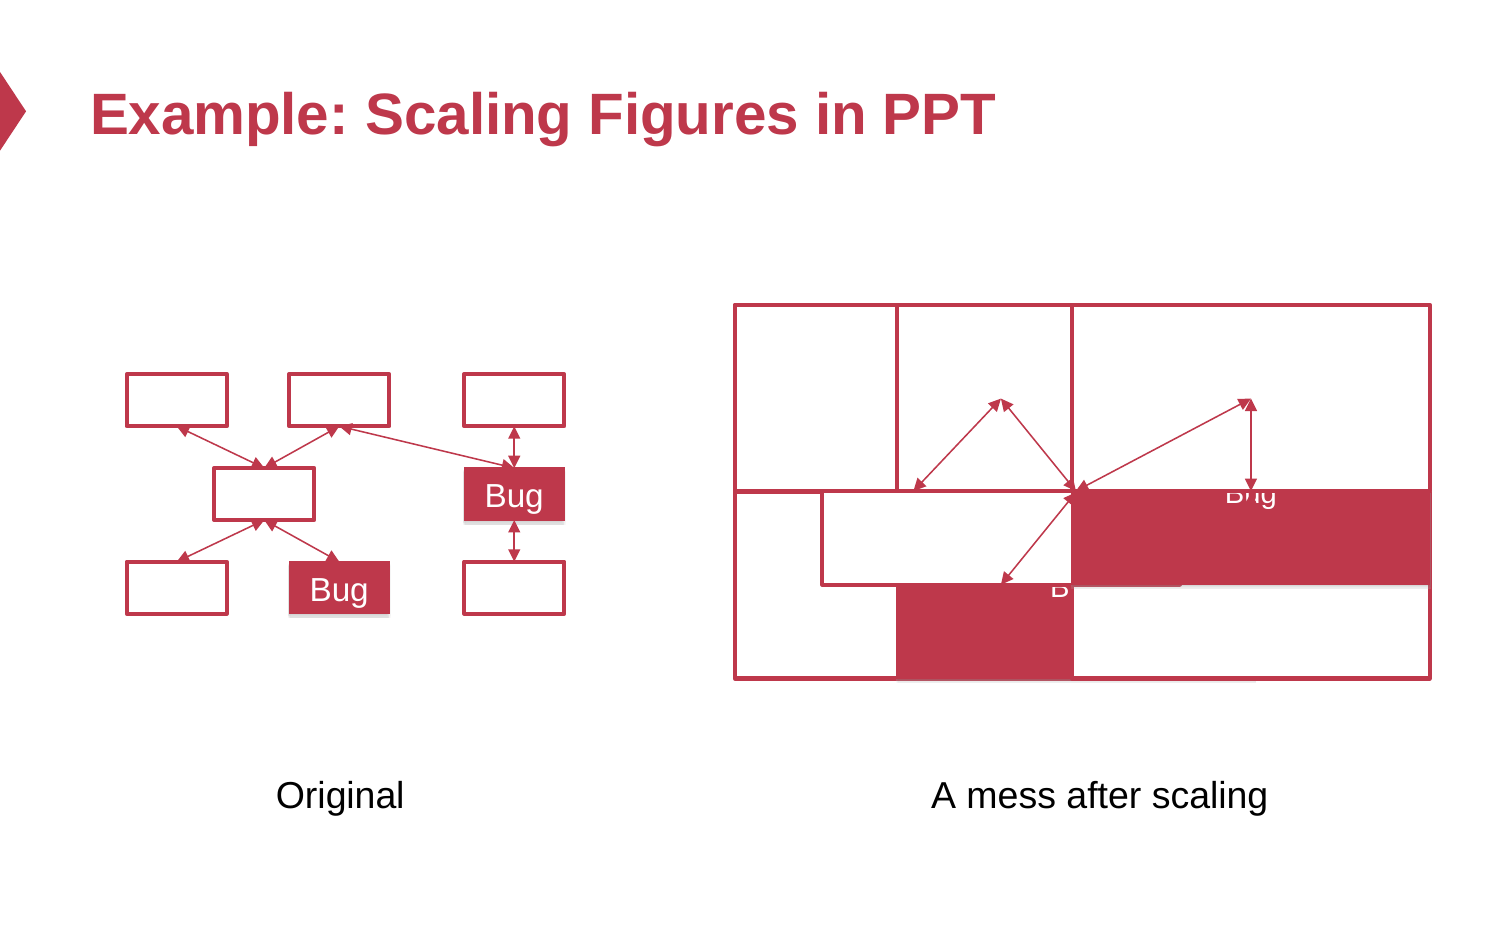

# Example: Scaling Figures in PPT

Bug

Bug

Bug

Bug

Original
A mess after scaling